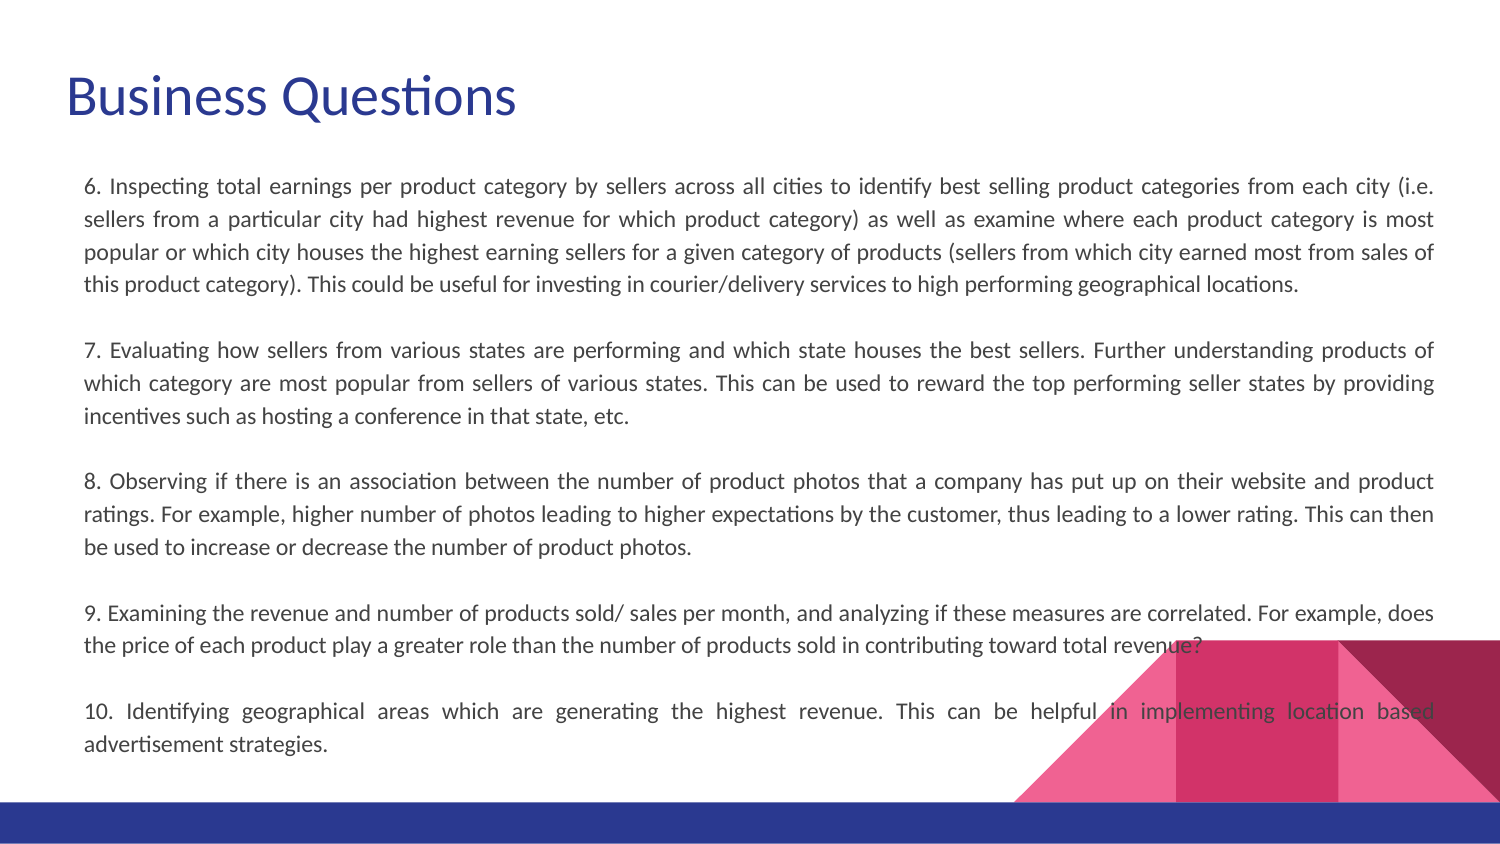

# Business Questions
6. Inspecting total earnings per product category by sellers across all cities to identify best selling product categories from each city (i.e. sellers from a particular city had highest revenue for which product category) as well as examine where each product category is most popular or which city houses the highest earning sellers for a given category of products (sellers from which city earned most from sales of this product category). This could be useful for investing in courier/delivery services to high performing geographical locations.

7. Evaluating how sellers from various states are performing and which state houses the best sellers. Further understanding products of which category are most popular from sellers of various states. This can be used to reward the top performing seller states by providing incentives such as hosting a conference in that state, etc.

8. Observing if there is an association between the number of product photos that a company has put up on their website and product ratings. For example, higher number of photos leading to higher expectations by the customer, thus leading to a lower rating. This can then be used to increase or decrease the number of product photos.

9. Examining the revenue and number of products sold/ sales per month, and analyzing if these measures are correlated. For example, does the price of each product play a greater role than the number of products sold in contributing toward total revenue?

10. Identifying geographical areas which are generating the highest revenue. This can be helpful in implementing location based advertisement strategies.